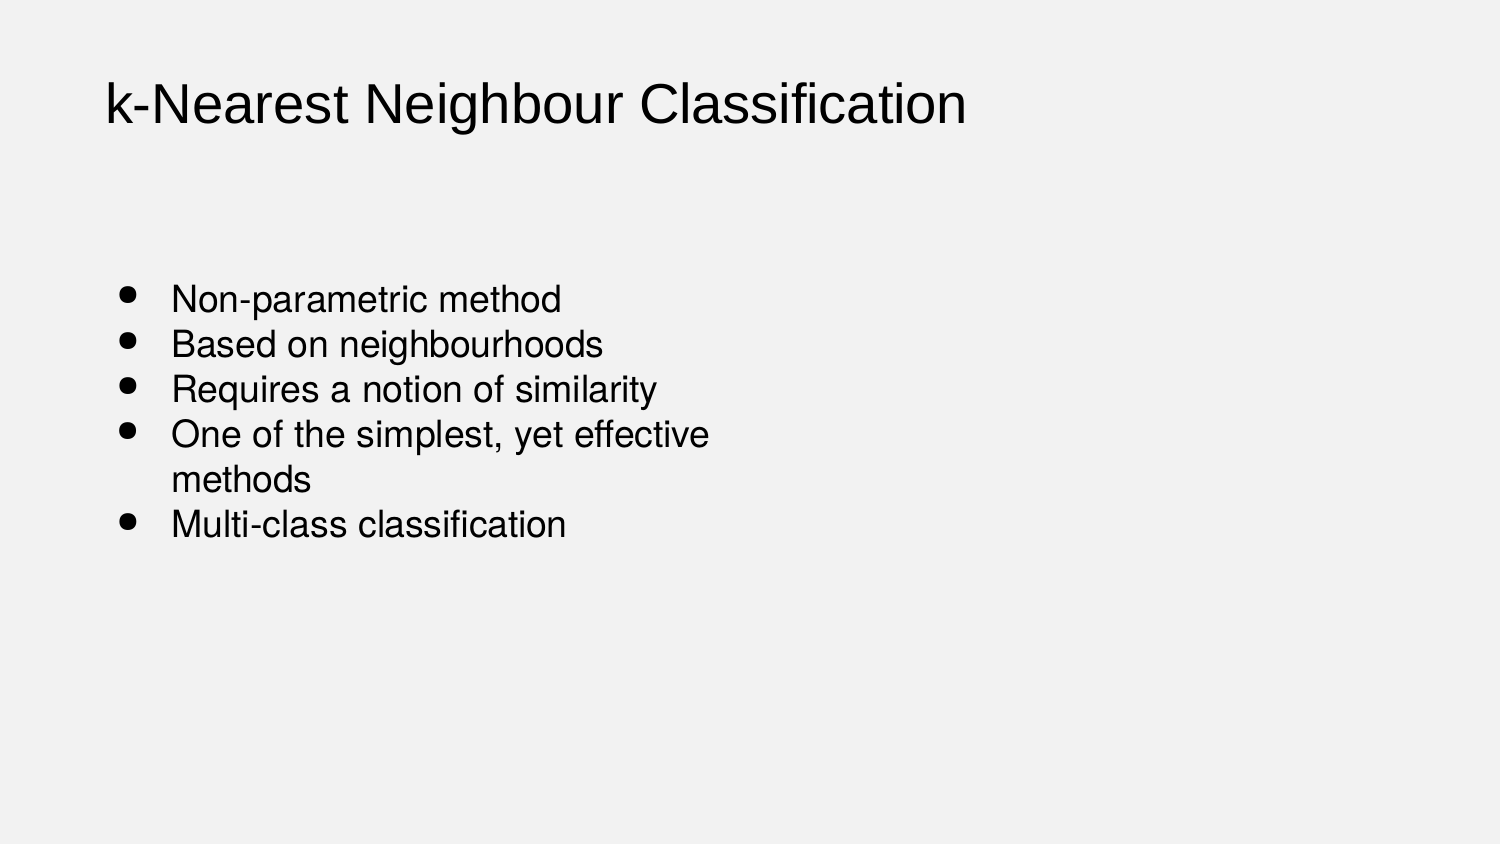

# k-Nearest Neighbour Classification
Non-parametric method
Based on neighbourhoods
Requires a notion of similarity
One of the simplest, yet effective methods
Multi-class classification